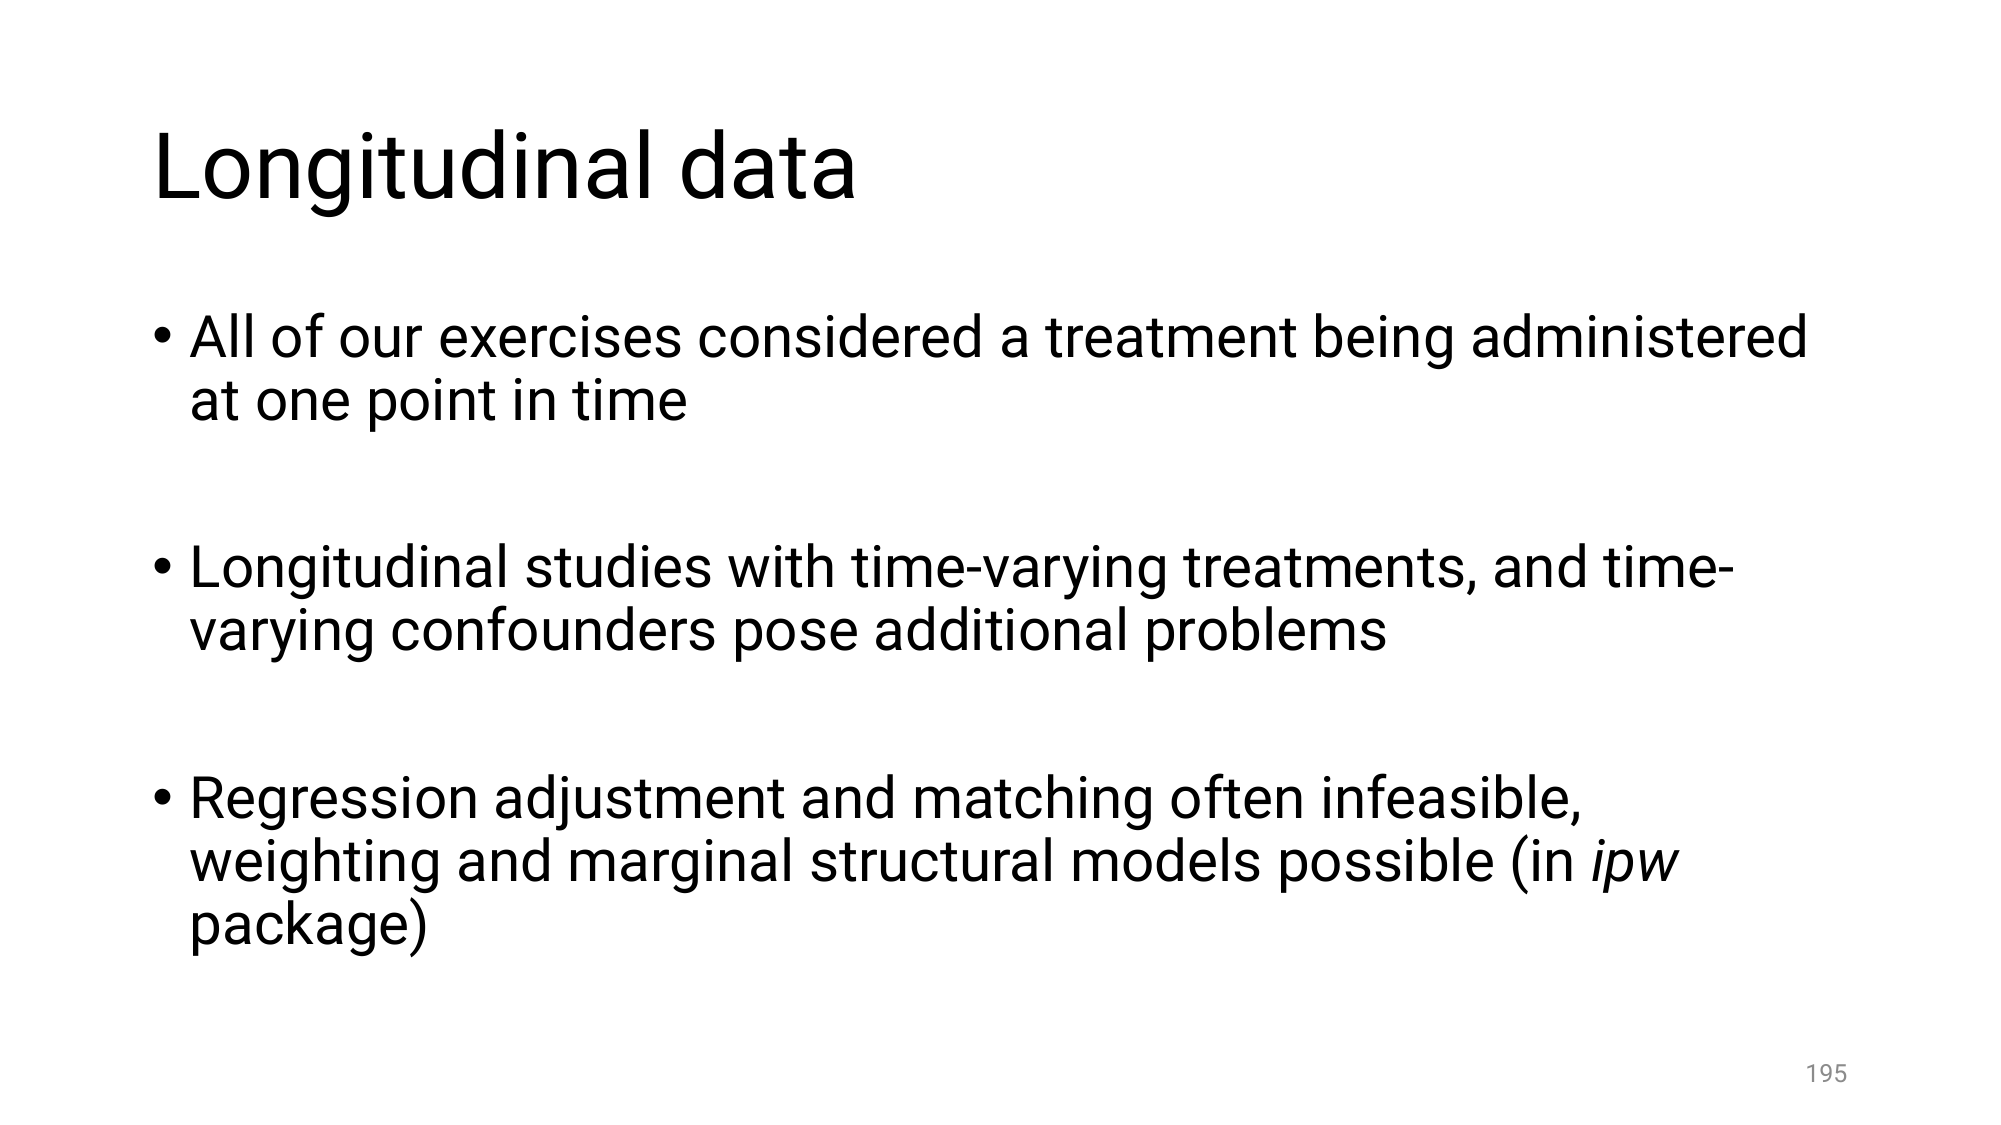

# Longitudinal data
All of our exercises considered a treatment being administered at one point in time

Longitudinal studies with time-varying treatments, and time-varying confounders pose additional problems

Regression adjustment and matching often infeasible, weighting and marginal structural models possible (in ipw package)
195